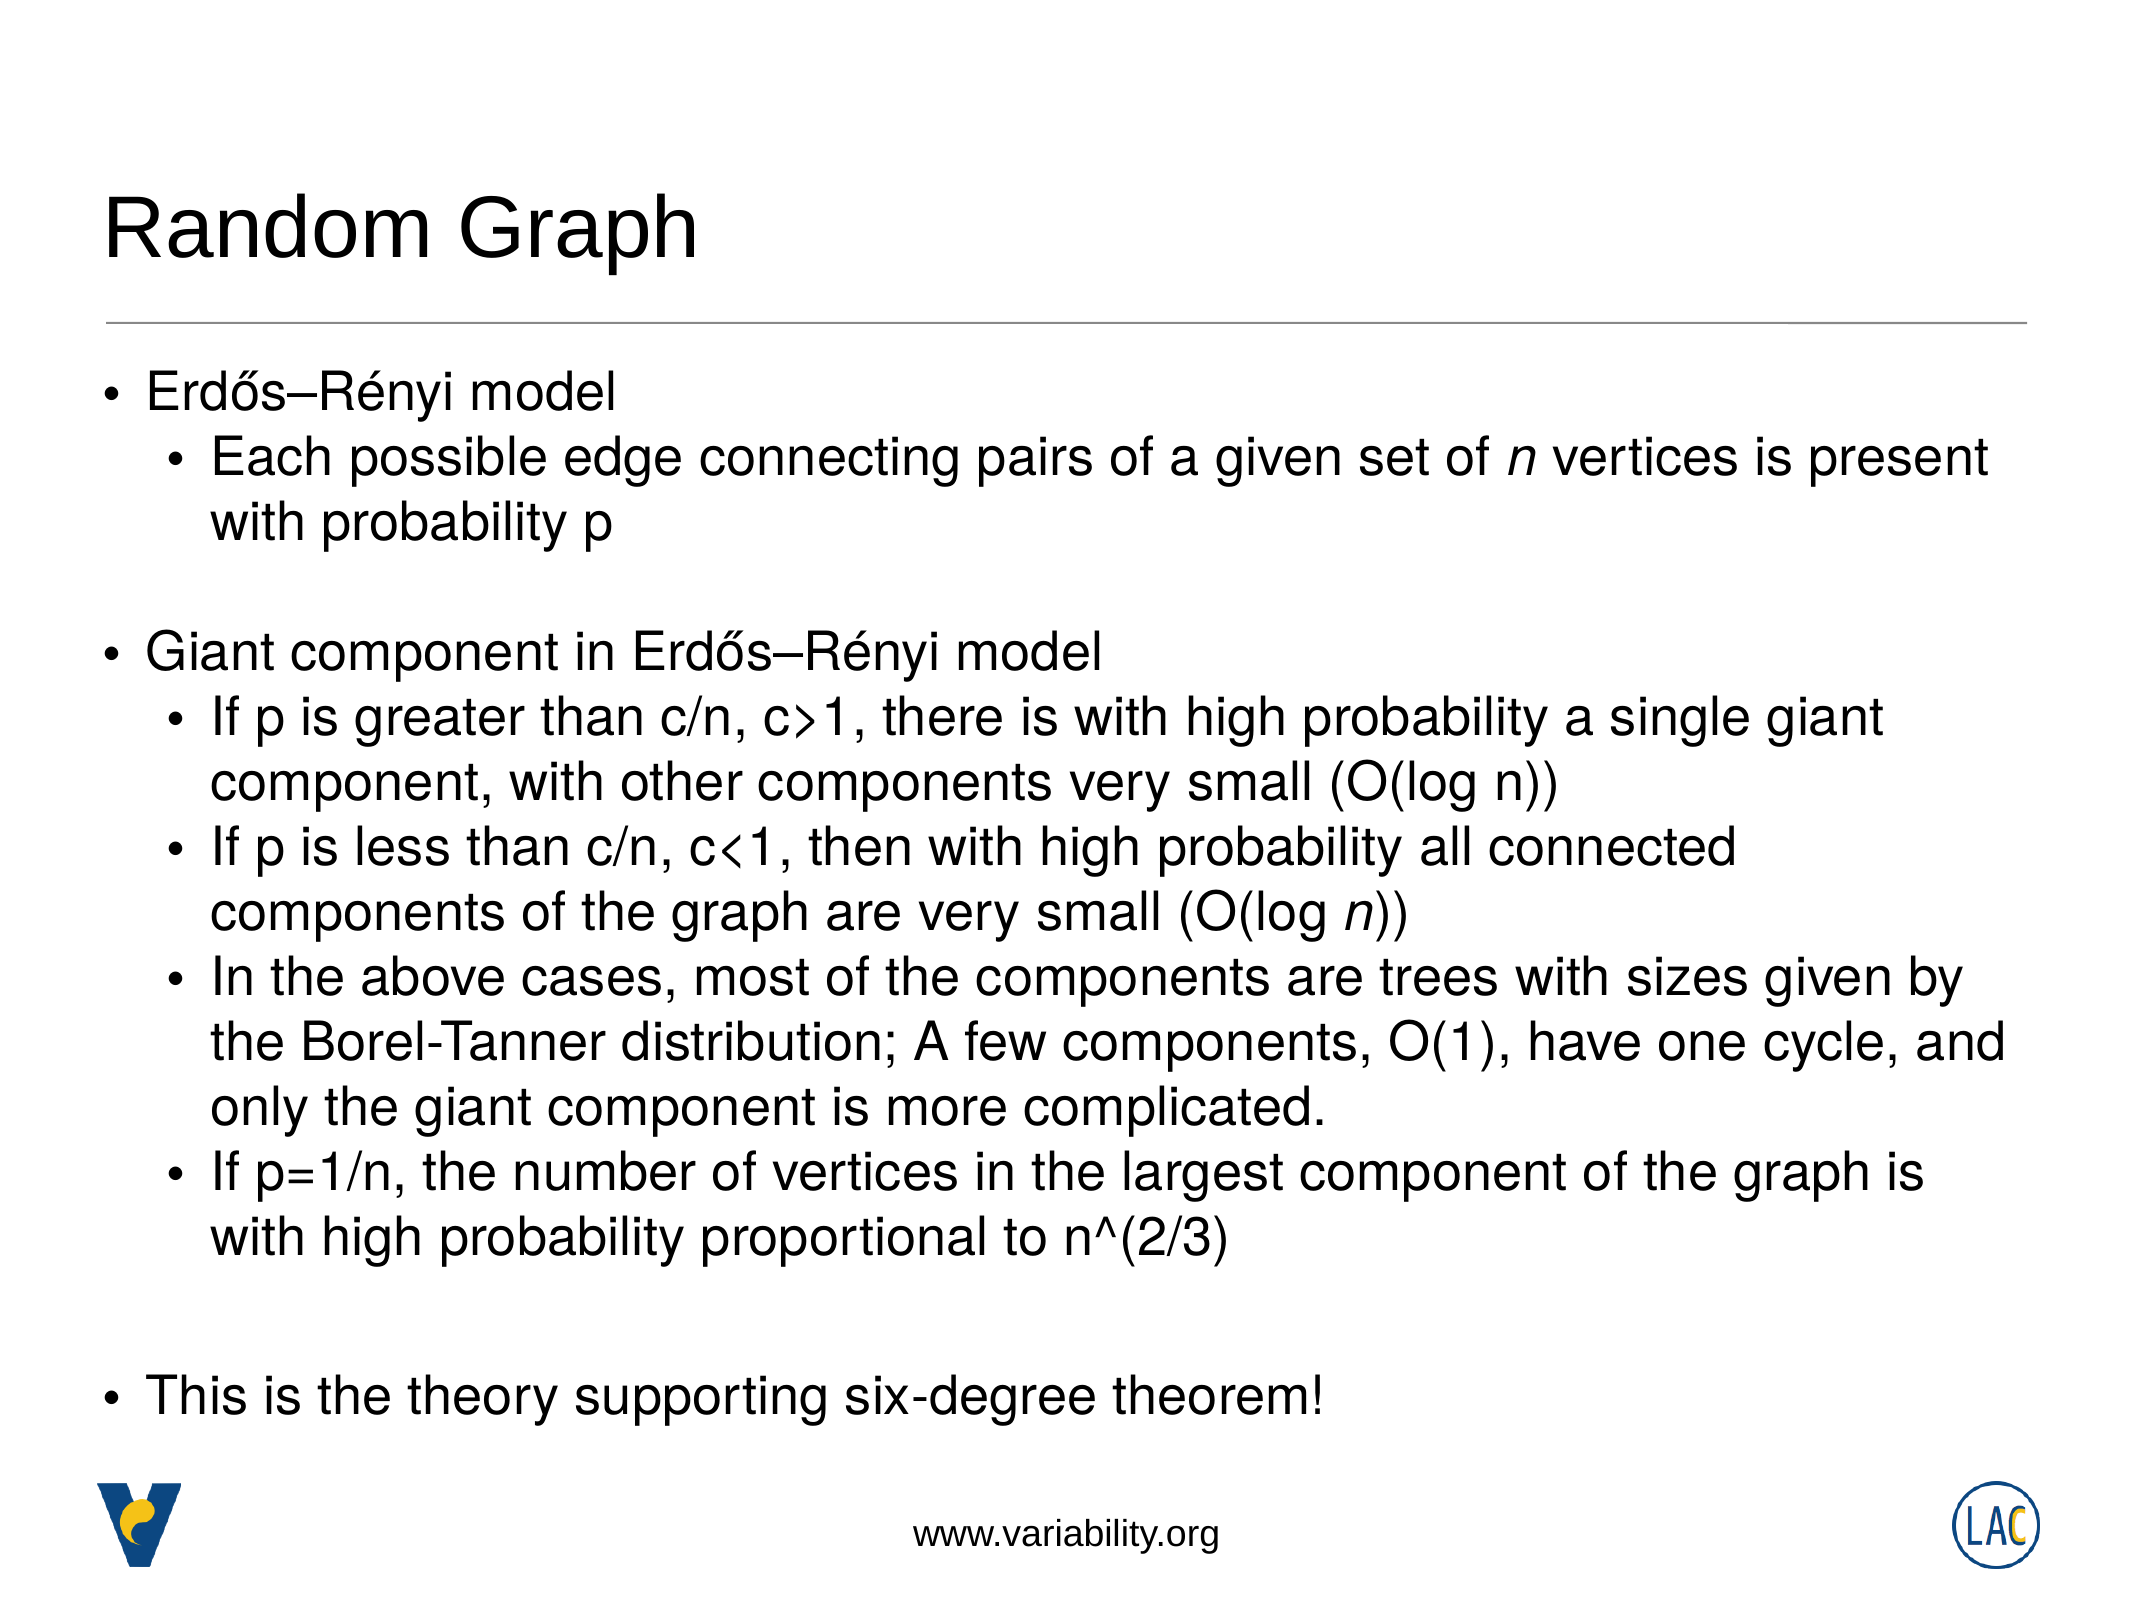

# Random Graph

Erdős–Rényi model
Each possible edge connecting pairs of a given set of n vertices is present with probability p

Giant component in Erdős–Rényi model
If p is greater than c/n, c>1, there is with high probability a single giant component, with other components very small (O(log n))
If p is less than c/n, c<1, then with high probability all connected components of the graph are very small (O(log n))
In the above cases, most of the components are trees with sizes given by the Borel-Tanner distribution; A few components, O(1), have one cycle, and only the giant component is more complicated.
If p=1/n, the number of vertices in the largest component of the graph is with high probability proportional to n^(2/3)

This is the theory supporting six-degree theorem!